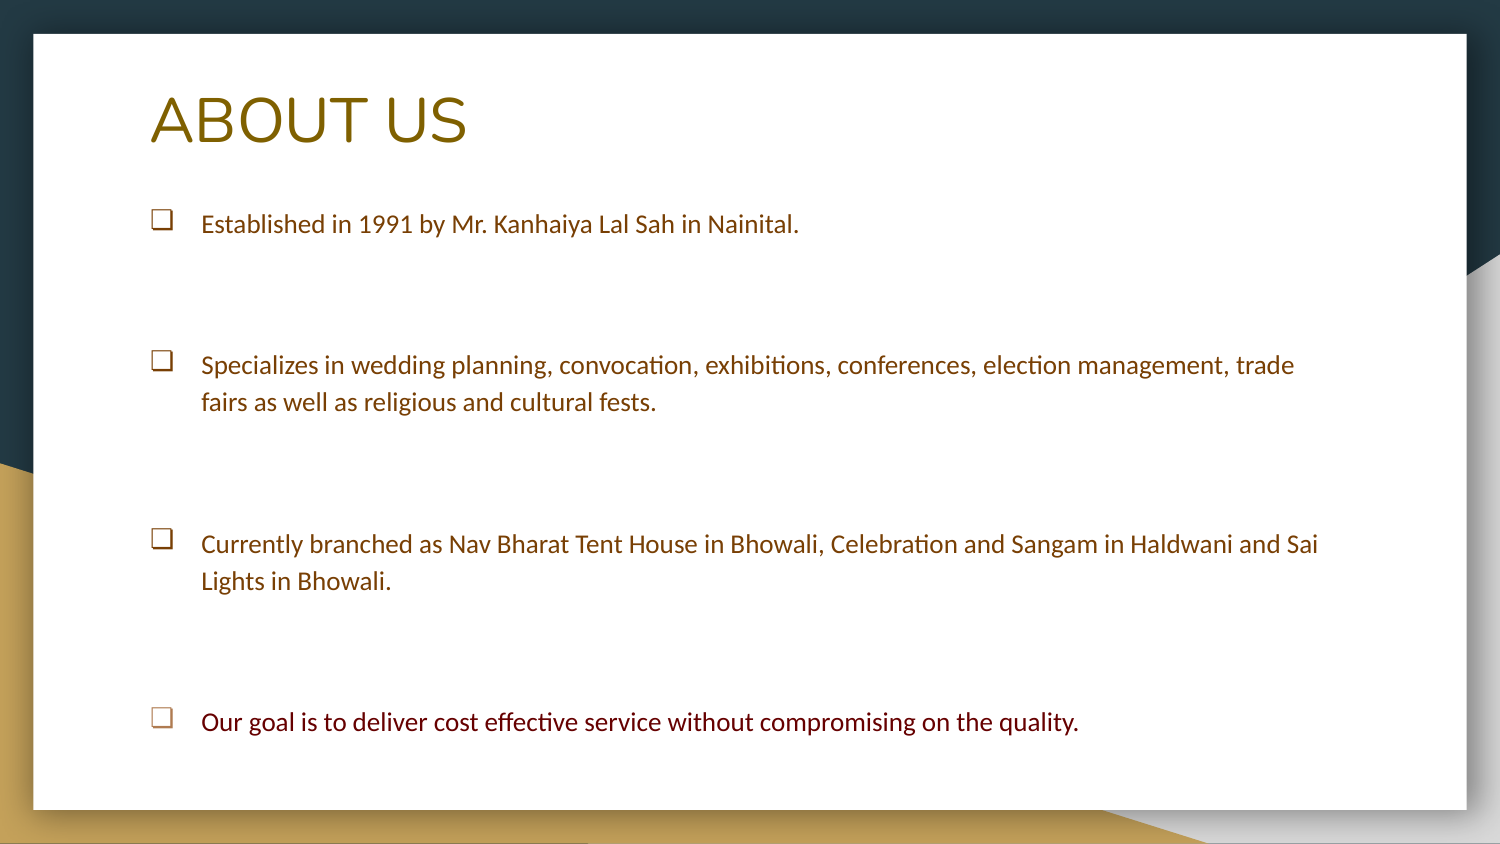

# ABOUT US
Established in 1991 by Mr. Kanhaiya Lal Sah in Nainital.

Specializes in wedding planning, convocation, exhibitions, conferences, election management, trade fairs as well as religious and cultural fests.

Currently branched as Nav Bharat Tent House in Bhowali, Celebration and Sangam in Haldwani and Sai Lights in Bhowali.

Our goal is to deliver cost effective service without compromising on the quality.